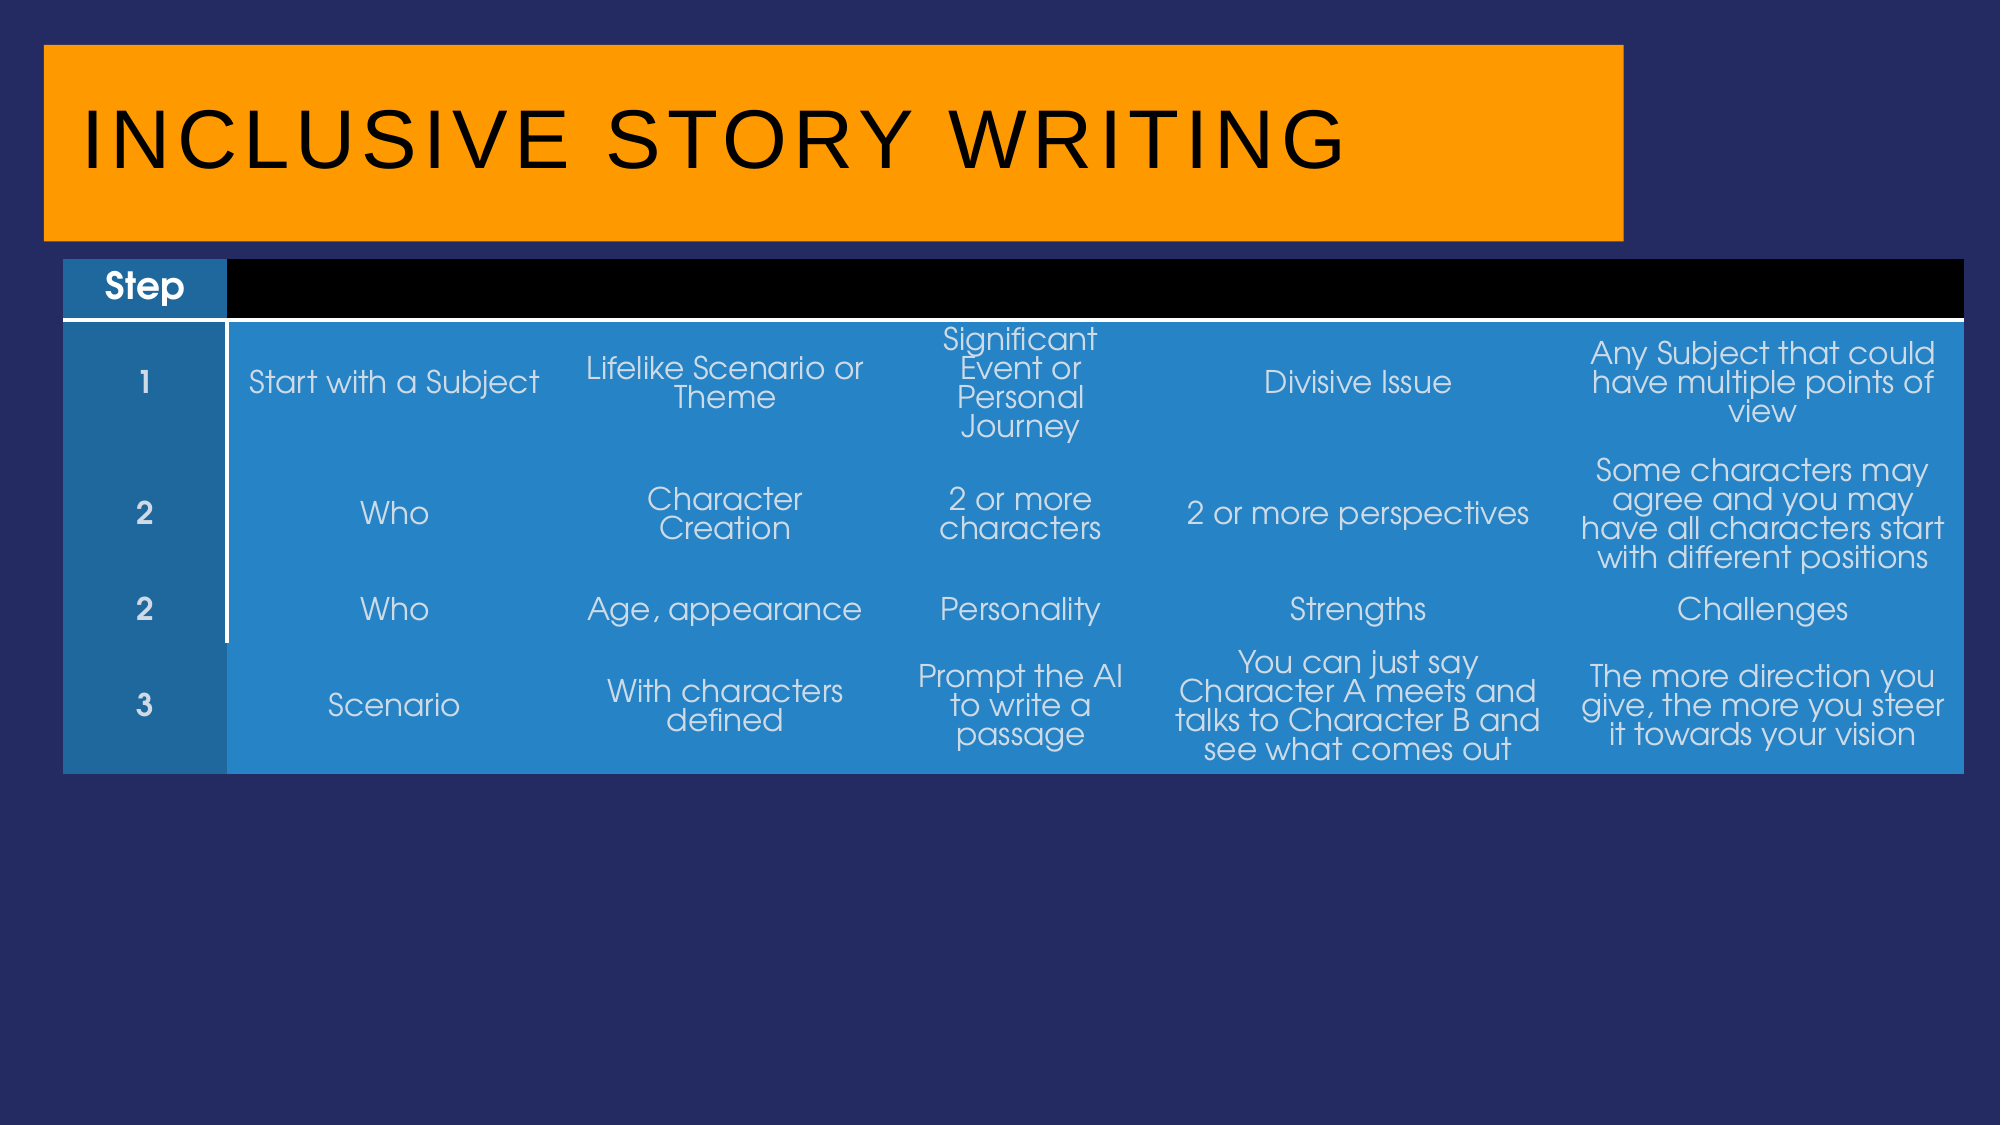

# Inclusive story writing
| Step |  |  |  |  |  |
| --- | --- | --- | --- | --- | --- |
| 1 | Start with a Subject | Lifelike Scenario or Theme | Significant Event or Personal Journey | Divisive Issue | Any Subject that could have multiple points of view |
| 2 | Who | Character Creation | 2 or more characters | 2 or more perspectives | Some characters may agree and you may have all characters start with different positions |
| 2 | Who | Age, appearance | Personality | Strengths | Challenges |
| 3 | Scenario | With characters defined | Prompt the AI to write a passage | You can just say Character A meets and talks to Character B and see what comes out | The more direction you give, the more you steer it towards your vision |
Enhancing Inclusion with Intelligence Augmentation THAT Conference - WI '23
28